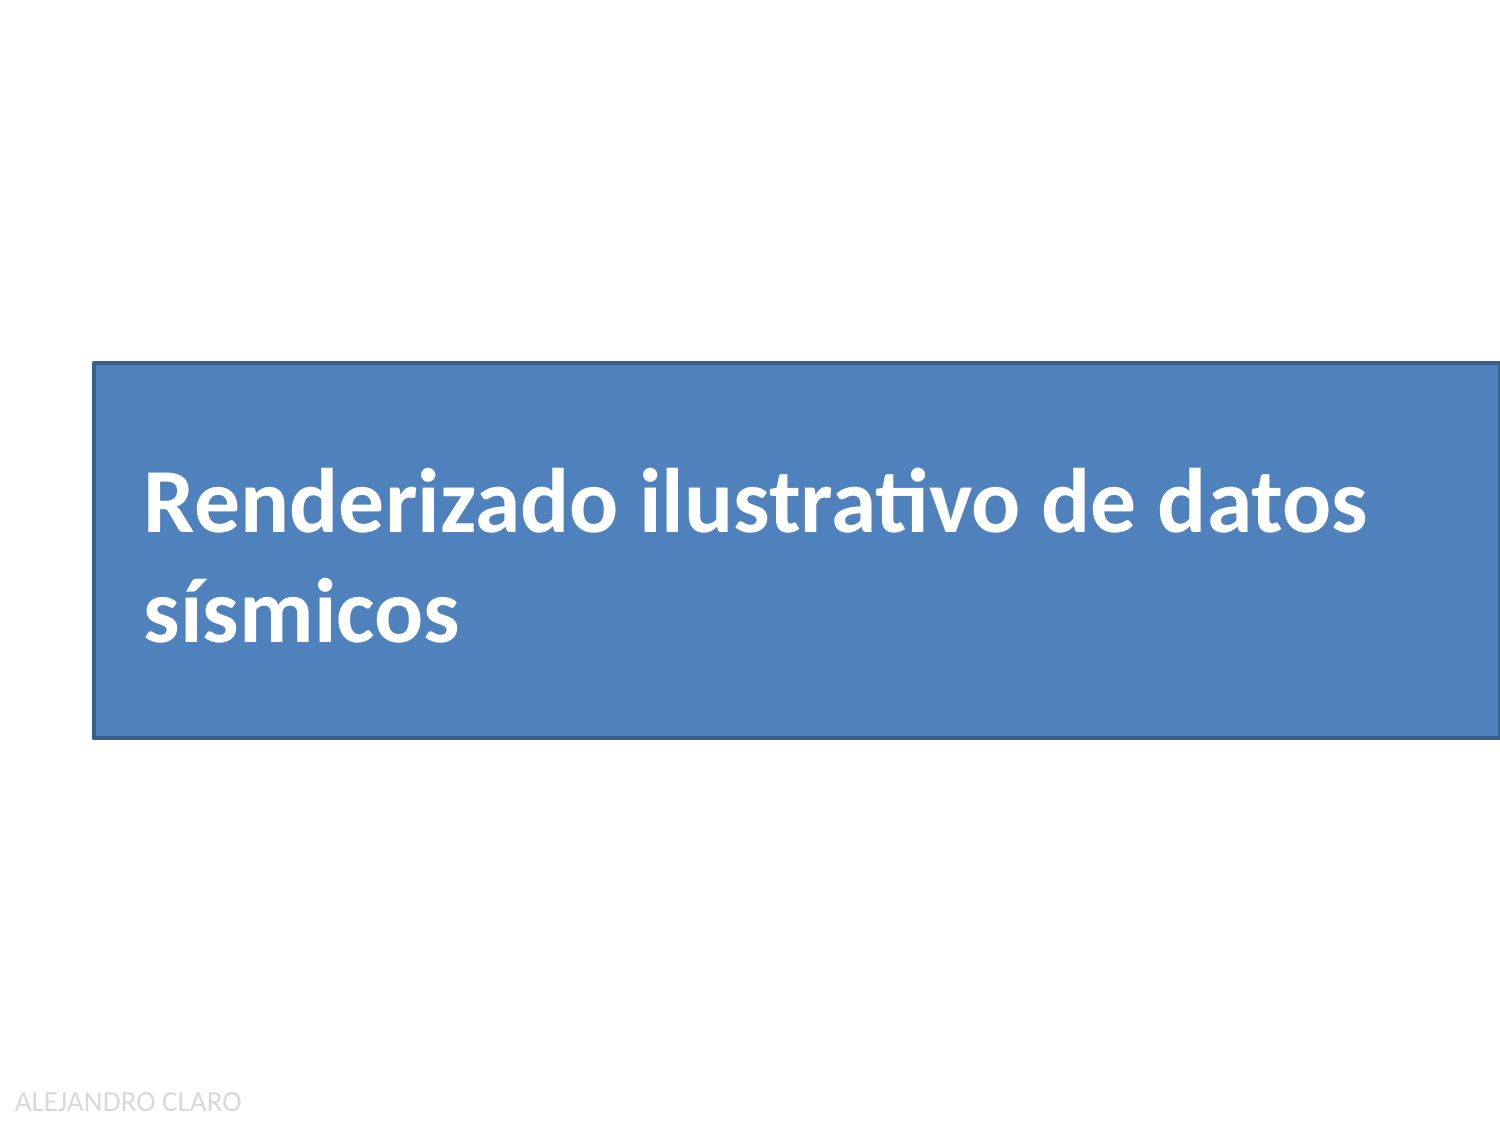

# Renderizado ilustrativo de datos sísmicos
ALEJANDRO CLARO